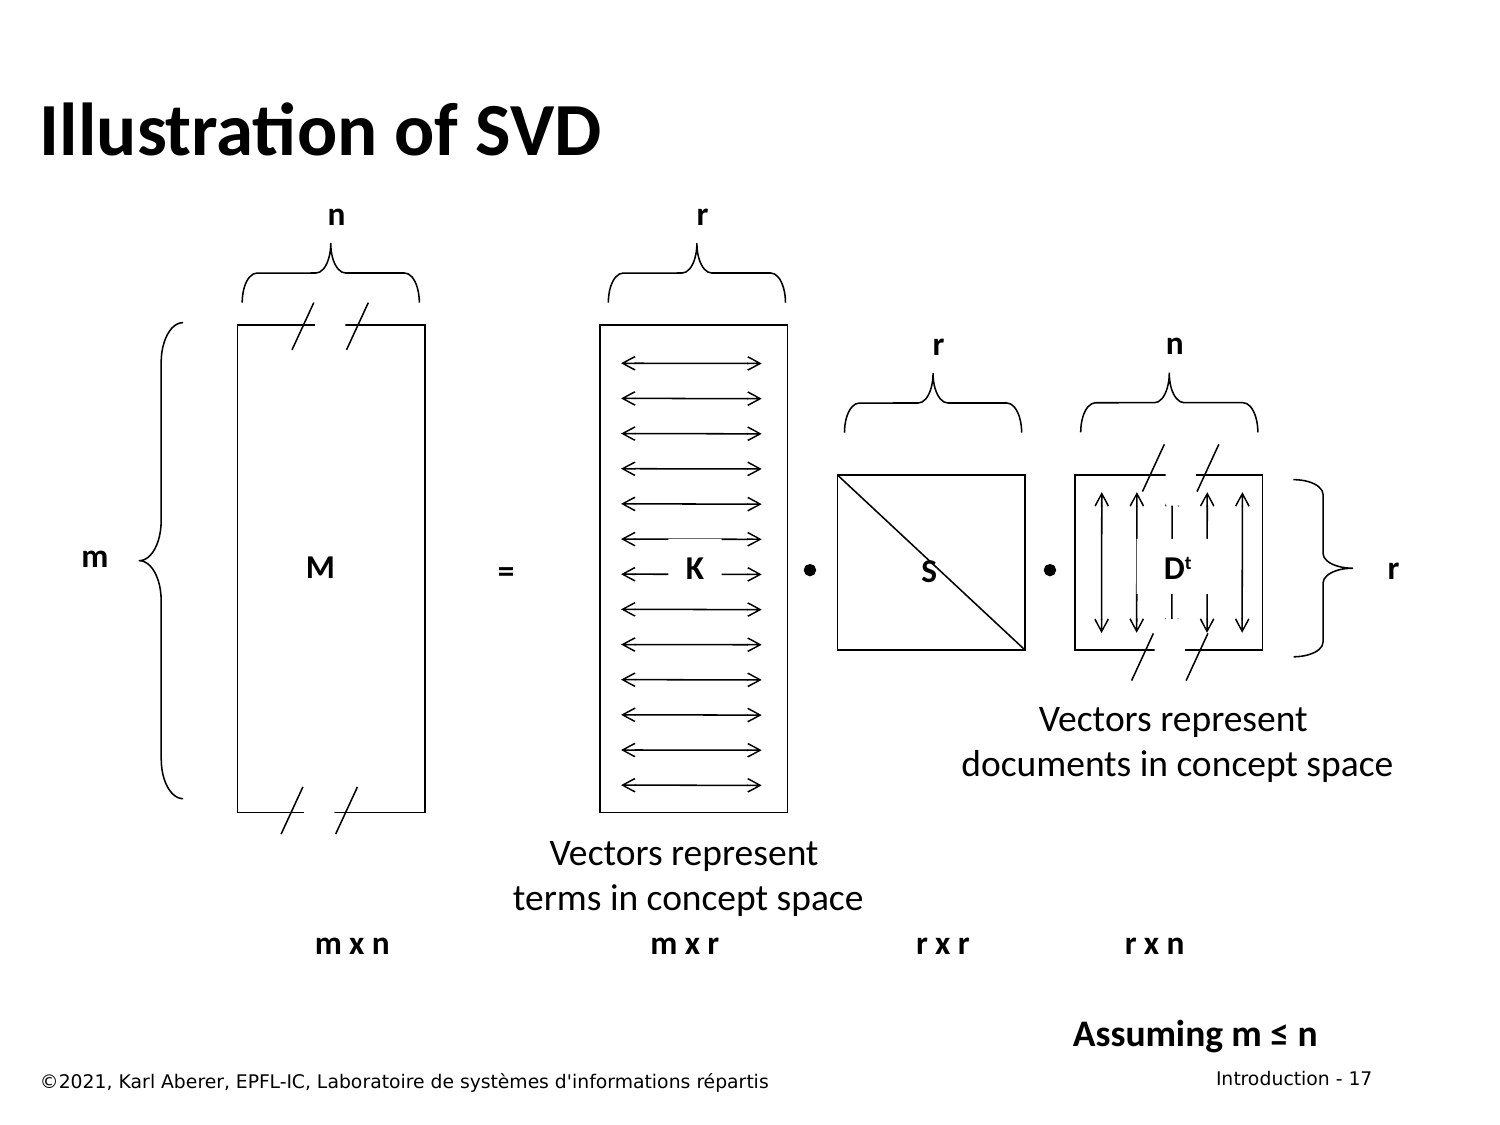

# Illustration of SVD

n
r

n
r

r

m
M
K
Dt
•
•
=
S

Vectors represent
documents in concept space

Vectors represent
terms in concept space
m x n
m x r
r x r
r x n
Assuming m ≤ n
©2021, Karl Aberer, EPFL-IC, Laboratoire de systèmes d'informations répartis